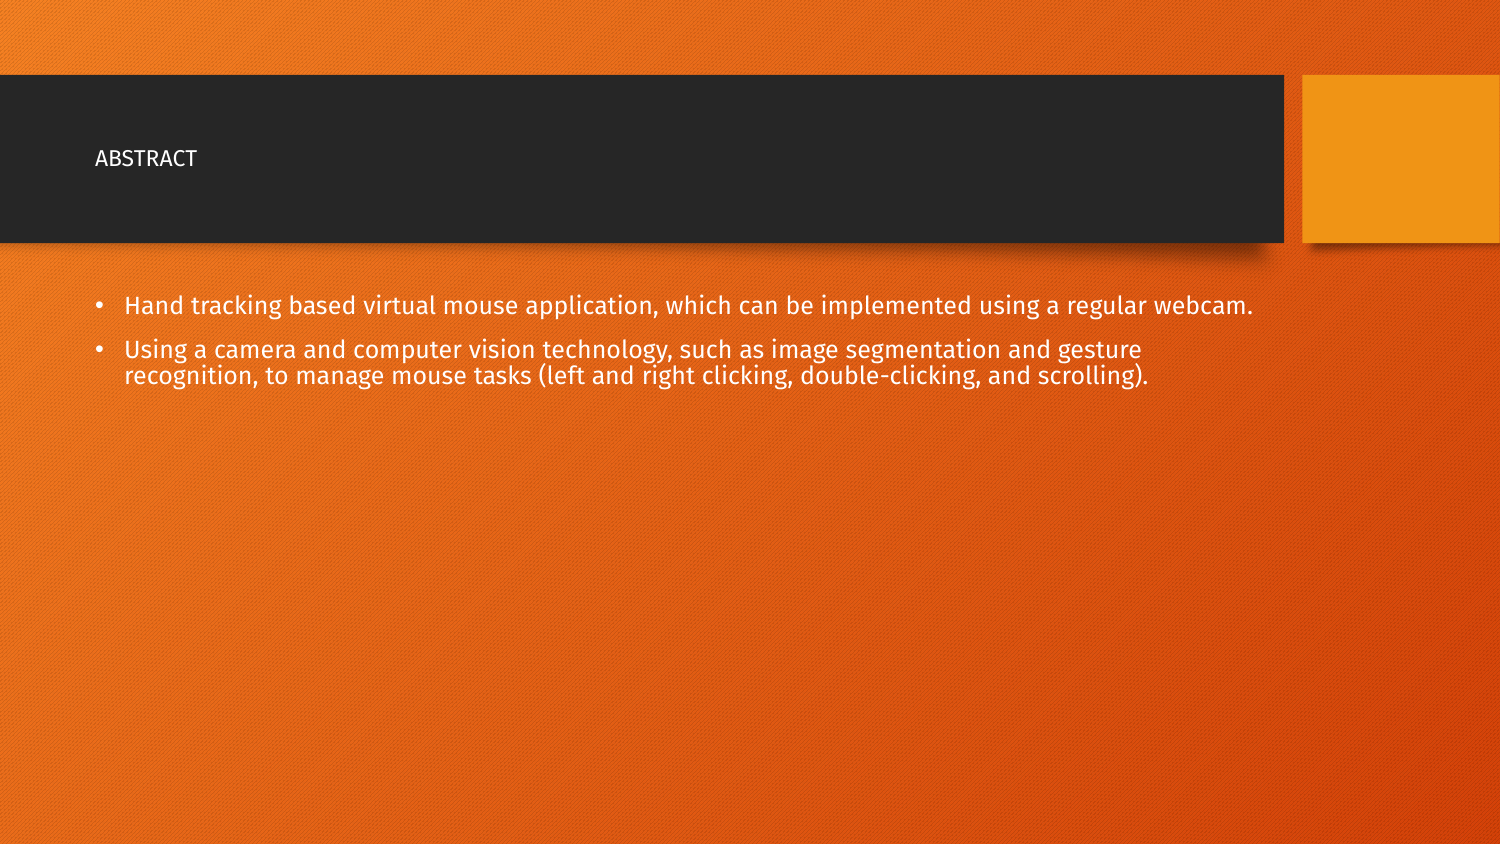

# ABSTRACT
Hand tracking based virtual mouse application, which can be implemented using a regular webcam.
Using a camera and computer vision technology, such as image segmentation and gesture recognition, to manage mouse tasks (left and right clicking, double-clicking, and scrolling).